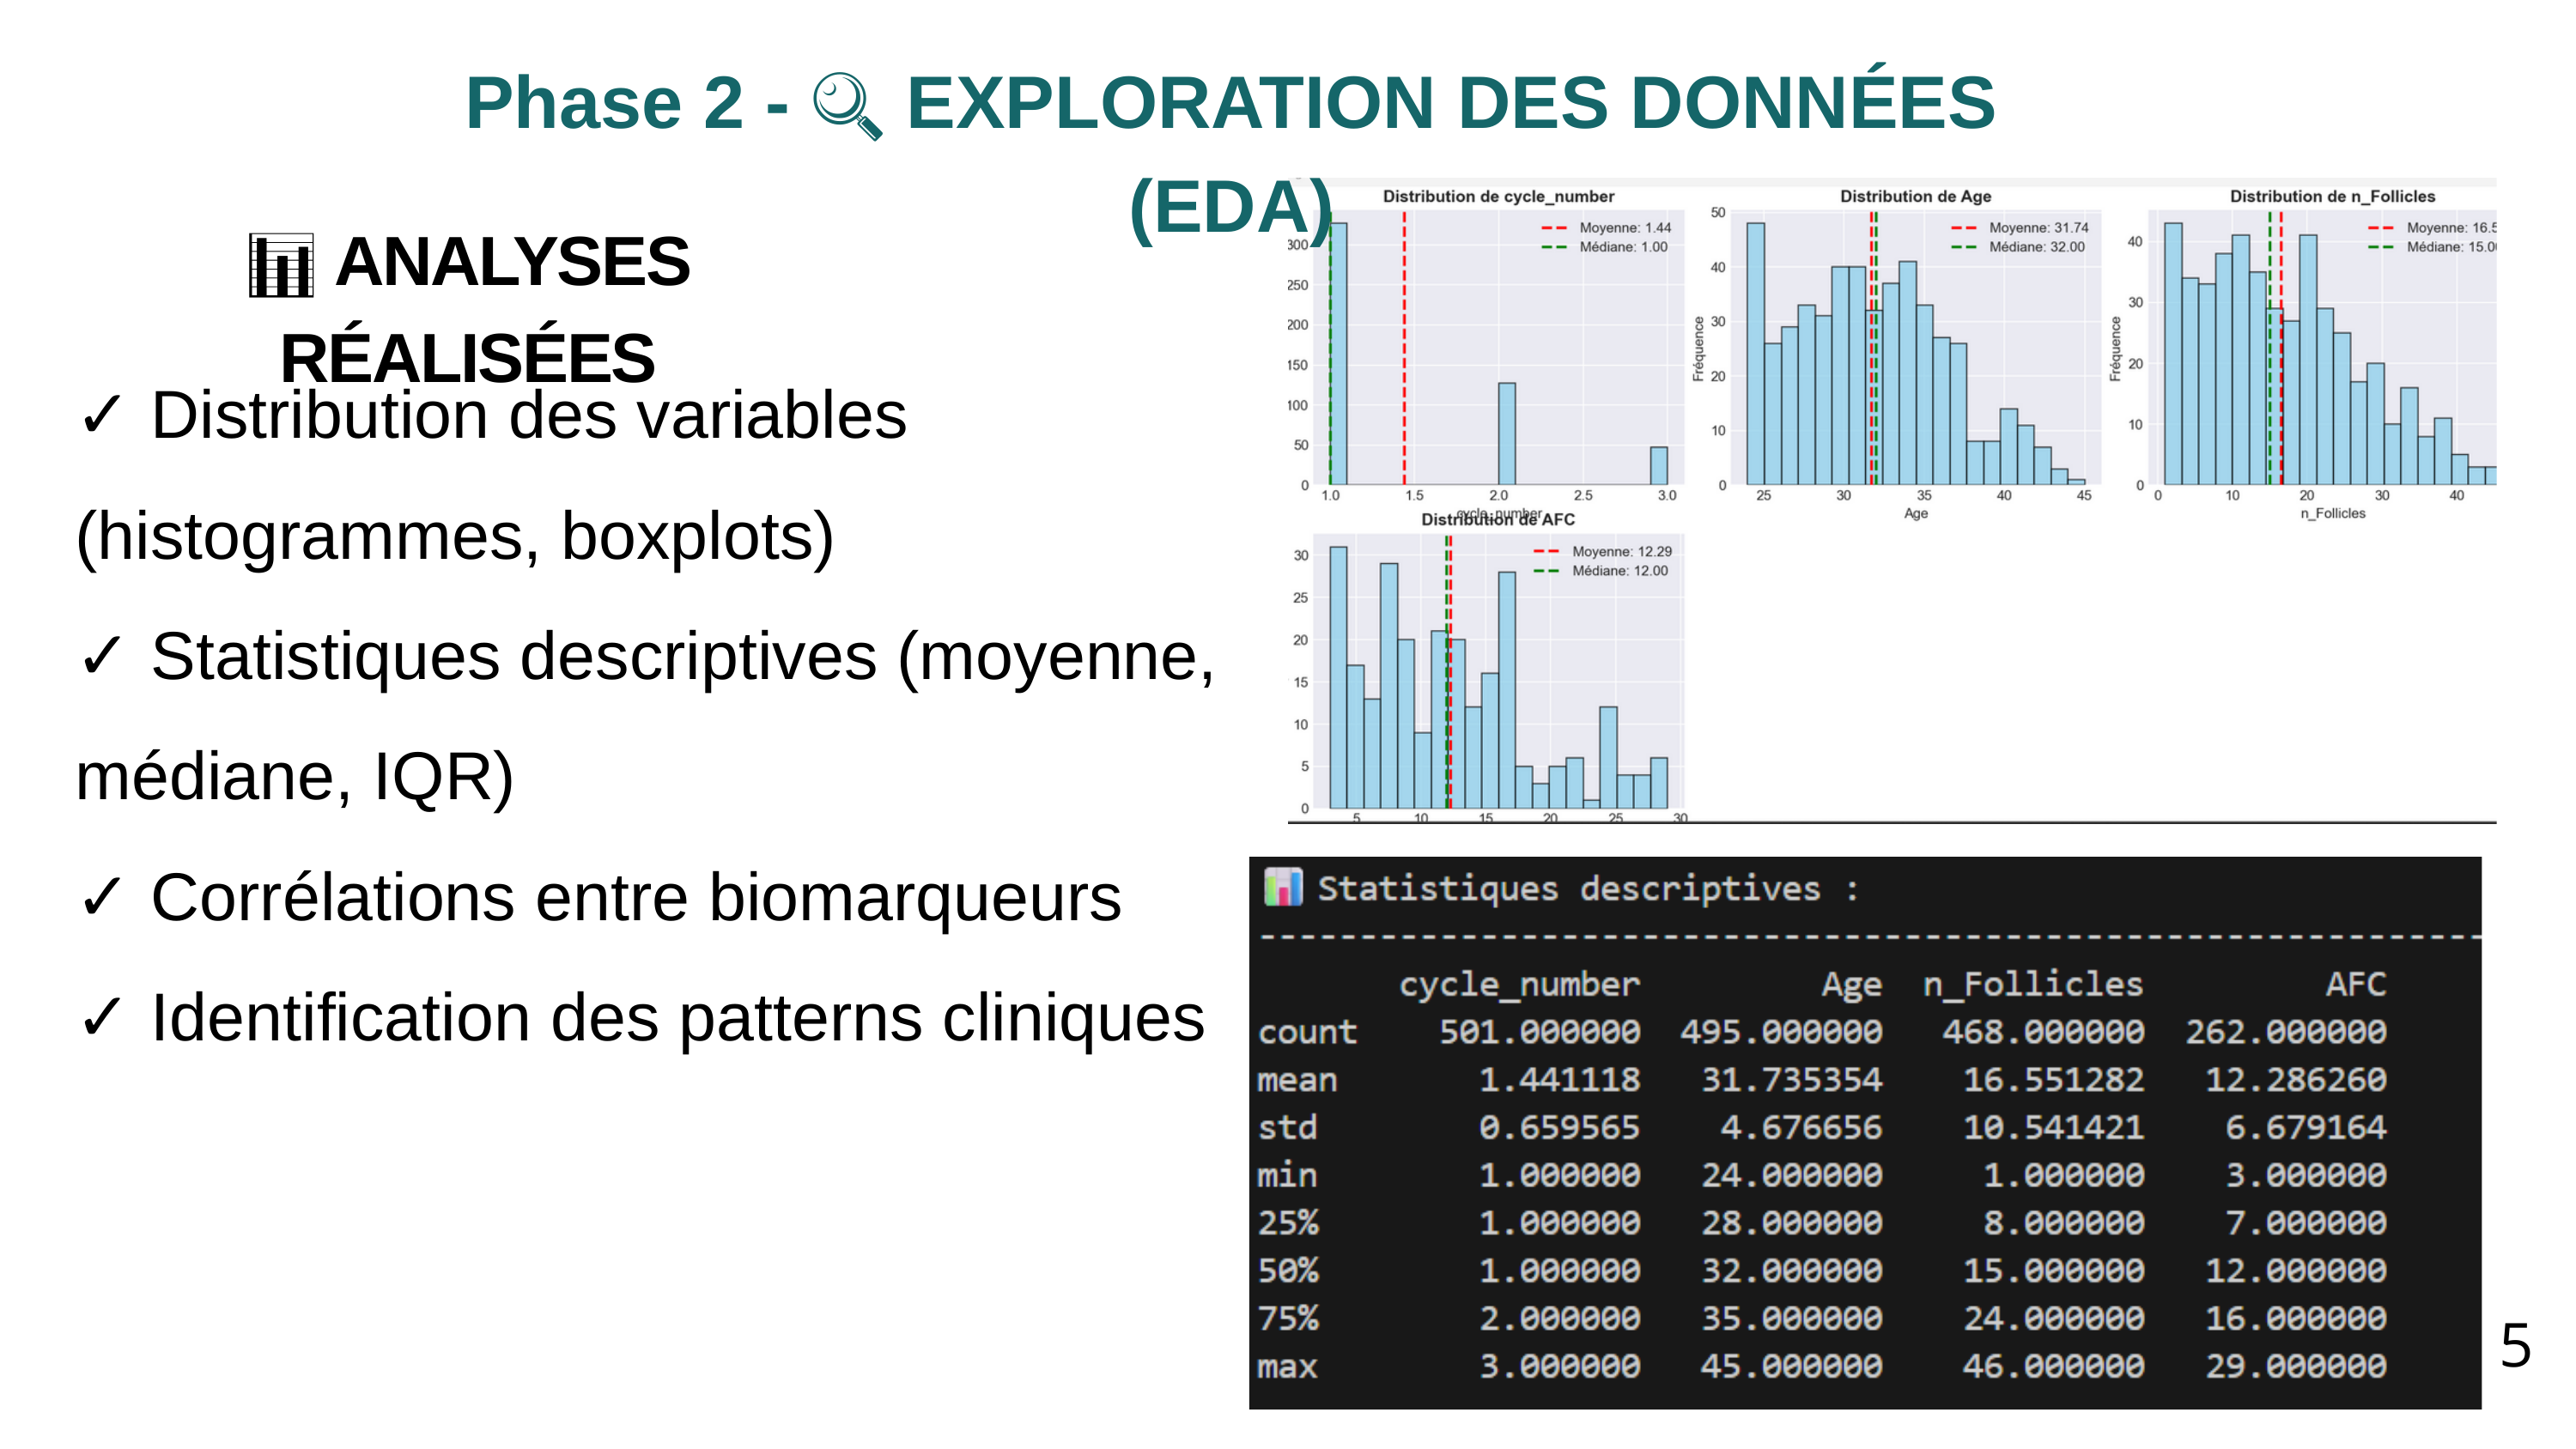

Phase 2 - 🔍 EXPLORATION DES DONNÉES (EDA)

📊 ANALYSES RÉALISÉES
✓ Distribution des variables (histogrammes, boxplots)
✓ Statistiques descriptives (moyenne, médiane, IQR)
✓ Corrélations entre biomarqueurs
✓ Identification des patterns cliniques

5